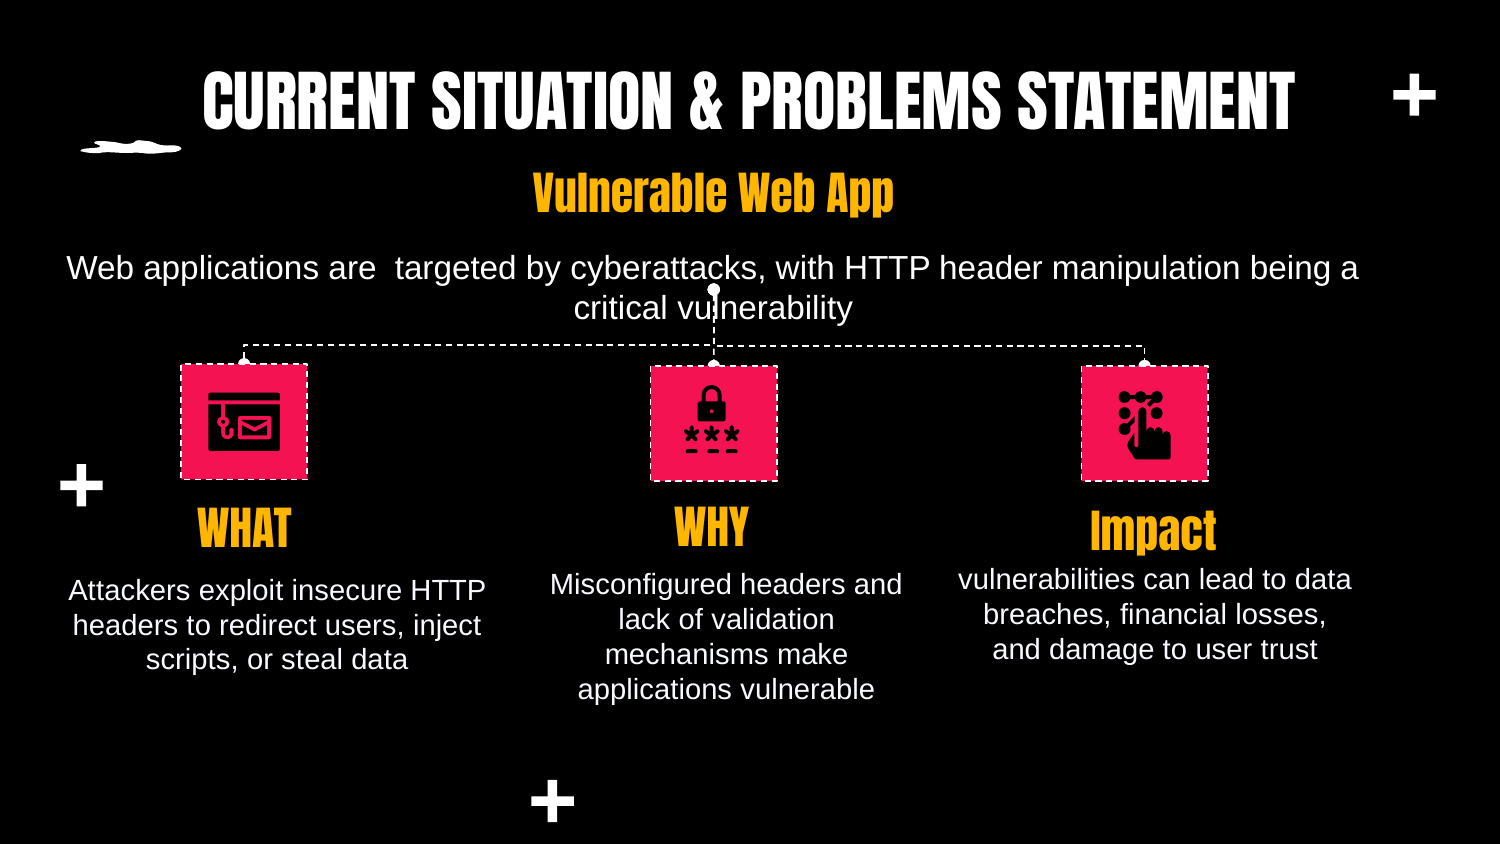

# CURRENT SITUATION & PROBLEMS STATEMENT

Vulnerable Web App
Web applications are  targeted by cyberattacks, with HTTP header manipulation being a critical vulnerability

WHY
WHAT
Impact
vulnerabilities can lead to data breaches, financial losses, and damage to user trust
Misconfigured headers and lack of validation mechanisms make applications vulnerable
Attackers exploit insecure HTTP headers to redirect users, inject scripts, or steal data